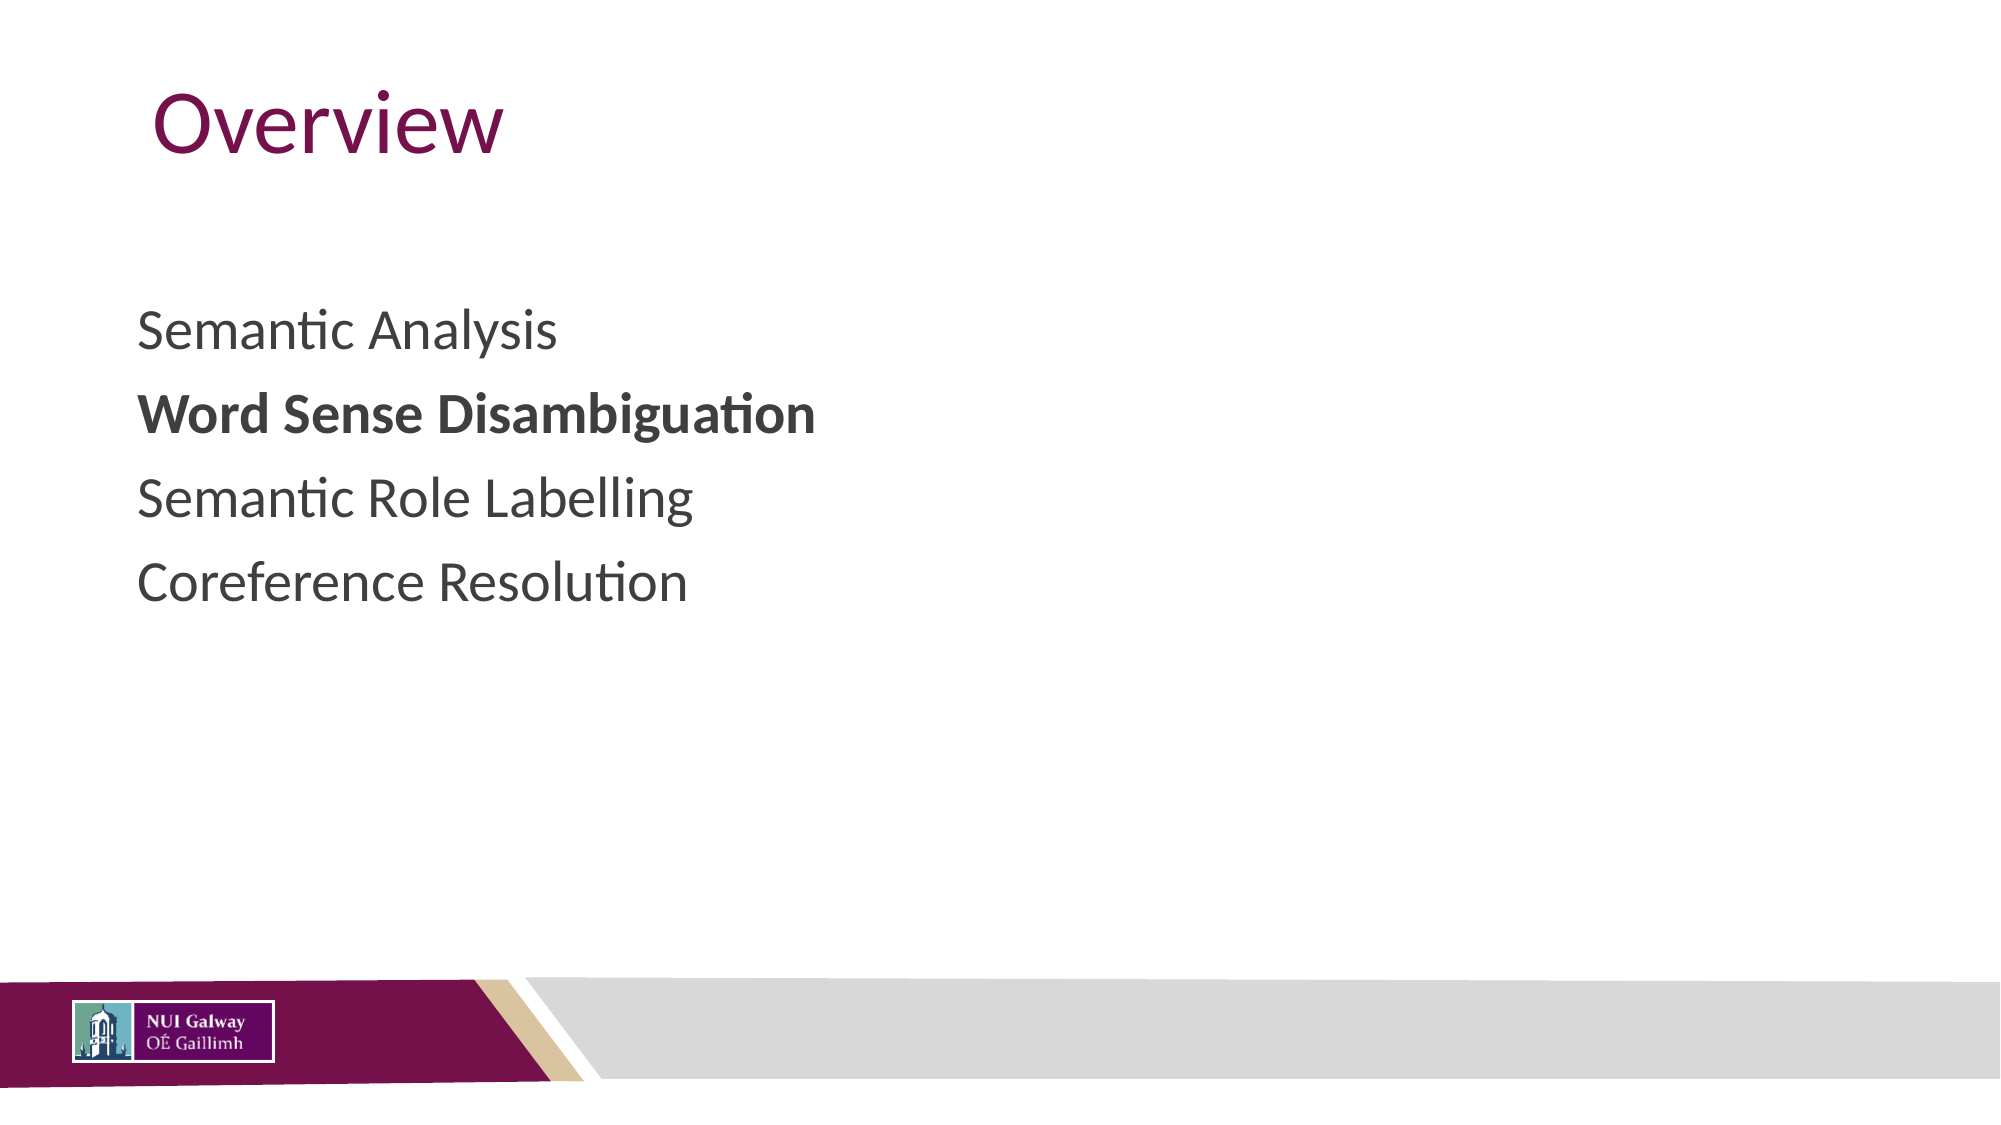

# Overview
Semantic Analysis
Word Sense Disambiguation
Semantic Role Labelling
Coreference Resolution